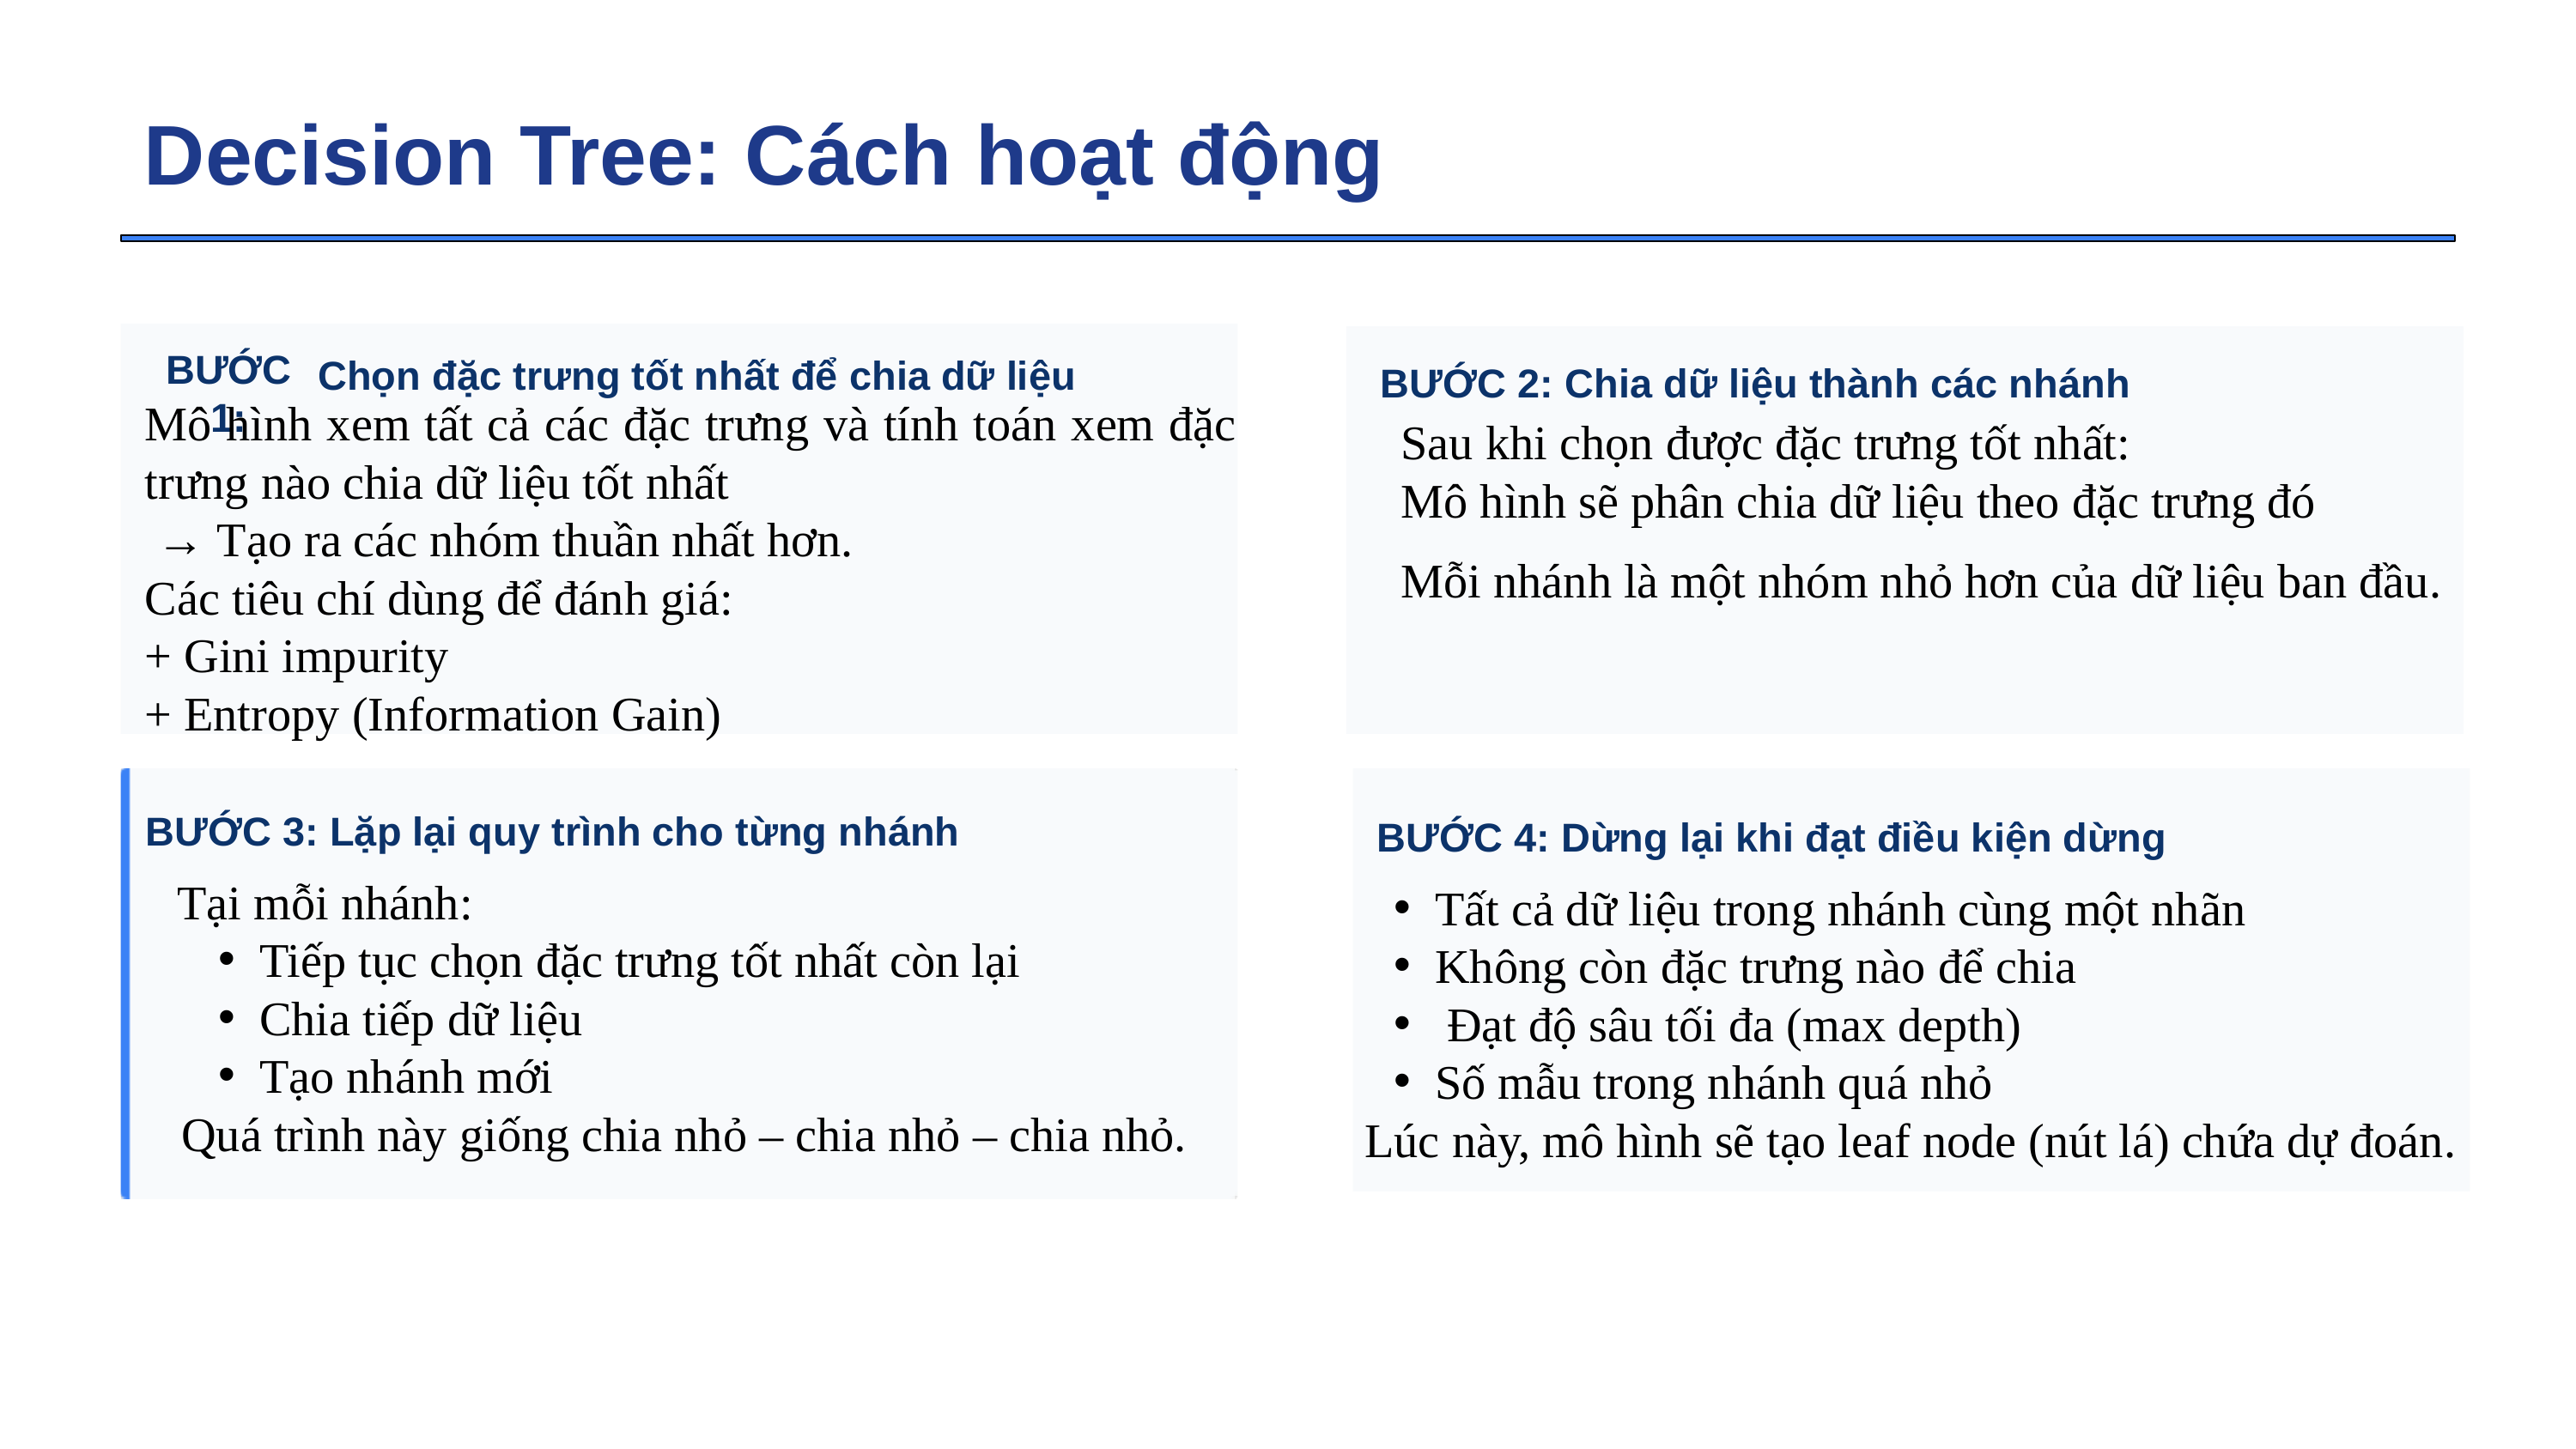

Decision Tree: Cách hoạt động

Chọn đặc trưng tốt nhất để chia dữ liệu
BƯỚC 2: Chia dữ liệu thành các nhánh
BƯỚC 1:
Mô hình xem tất cả các đặc trưng và tính toán xem đặc trưng nào chia dữ liệu tốt nhất
 → Tạo ra các nhóm thuần nhất hơn.
Các tiêu chí dùng để đánh giá:
+ Gini impurity
+ Entropy (Information Gain)
Sau khi chọn được đặc trưng tốt nhất:
Mô hình sẽ phân chia dữ liệu theo đặc trưng đó
Mỗi nhánh là một nhóm nhỏ hơn của dữ liệu ban đầu.

BƯỚC 3: Lặp lại quy trình cho từng nhánh
BƯỚC 4: Dừng lại khi đạt điều kiện dừng
Tại mỗi nhánh:
Tiếp tục chọn đặc trưng tốt nhất còn lại
Chia tiếp dữ liệu
Tạo nhánh mới
Quá trình này giống chia nhỏ – chia nhỏ – chia nhỏ.
Tất cả dữ liệu trong nhánh cùng một nhãn
Không còn đặc trưng nào để chia
 Đạt độ sâu tối đa (max depth)
Số mẫu trong nhánh quá nhỏ
 Lúc này, mô hình sẽ tạo leaf node (nút lá) chứa dự đoán.